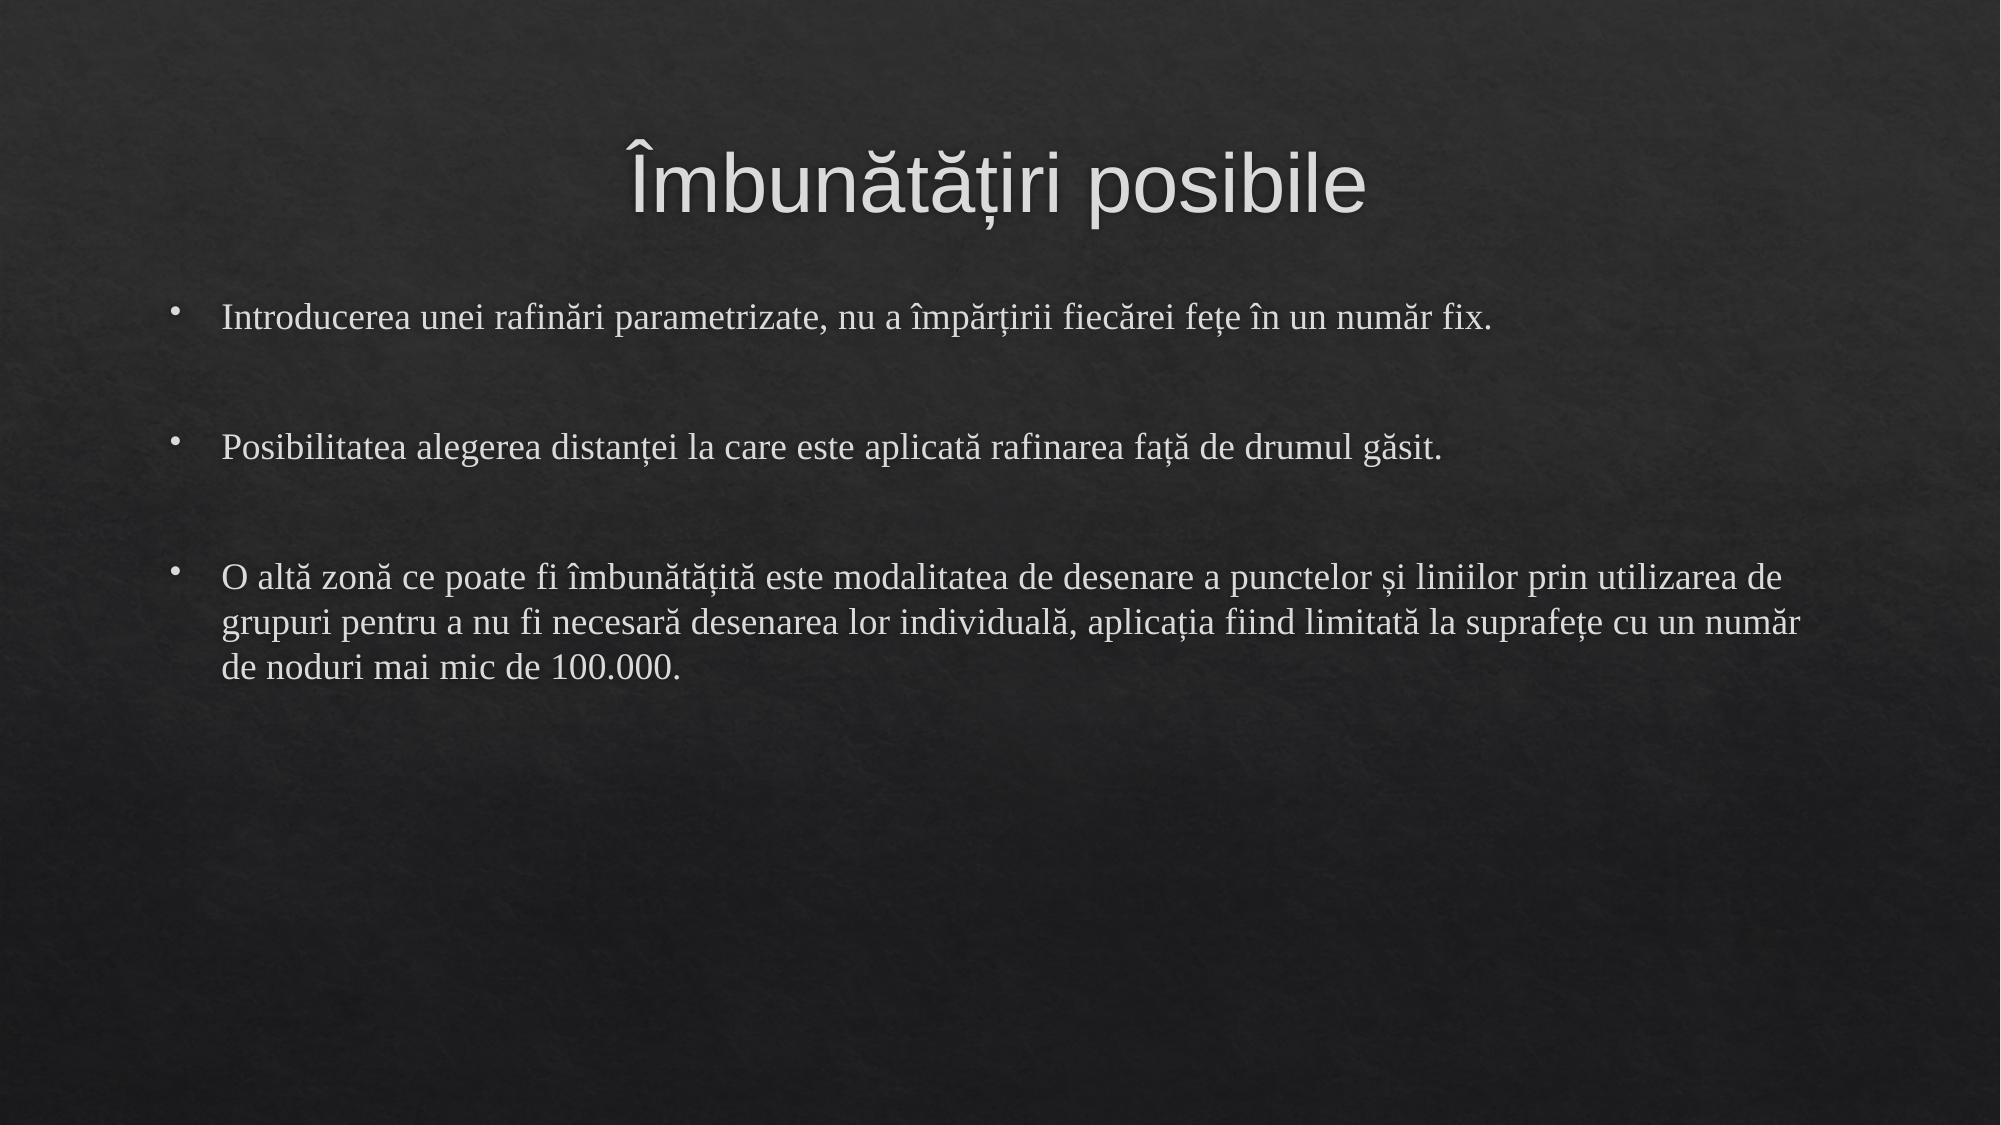

# Îmbunătățiri posibile
Introducerea unei rafinări parametrizate, nu a împărțirii fiecărei fețe în un număr fix.

Posibilitatea alegerea distanței la care este aplicată rafinarea față de drumul găsit.

O altă zonă ce poate fi îmbunătățită este modalitatea de desenare a punctelor și liniilor prin utilizarea de grupuri pentru a nu fi necesară desenarea lor individuală, aplicația fiind limitată la suprafețe cu un număr de noduri mai mic de 100.000.